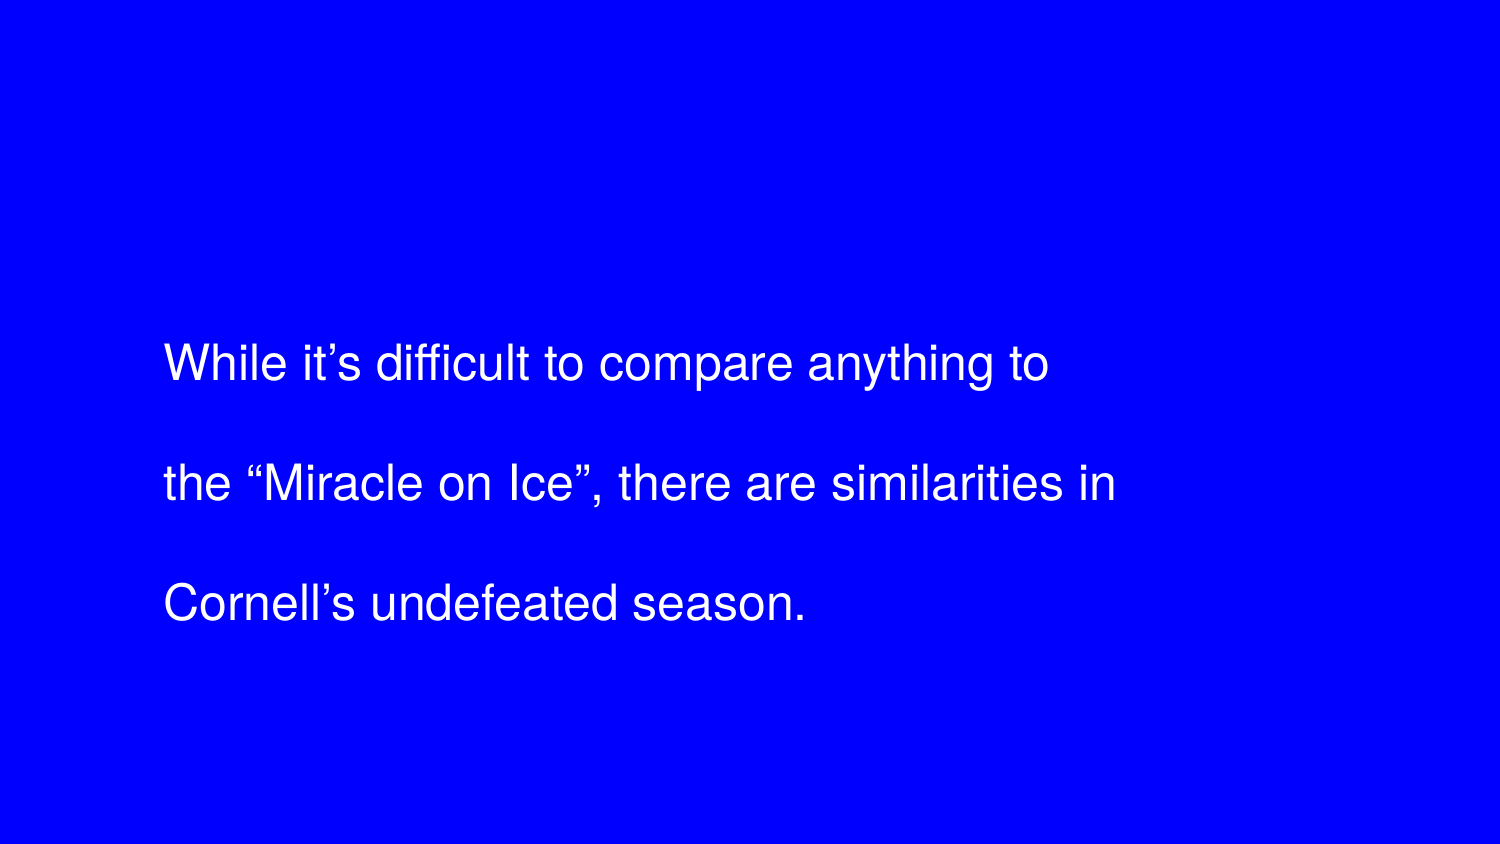

While it’s difficult to compare anything to the “Miracle on Ice”, there are similarities in Cornell’s undefeated season.